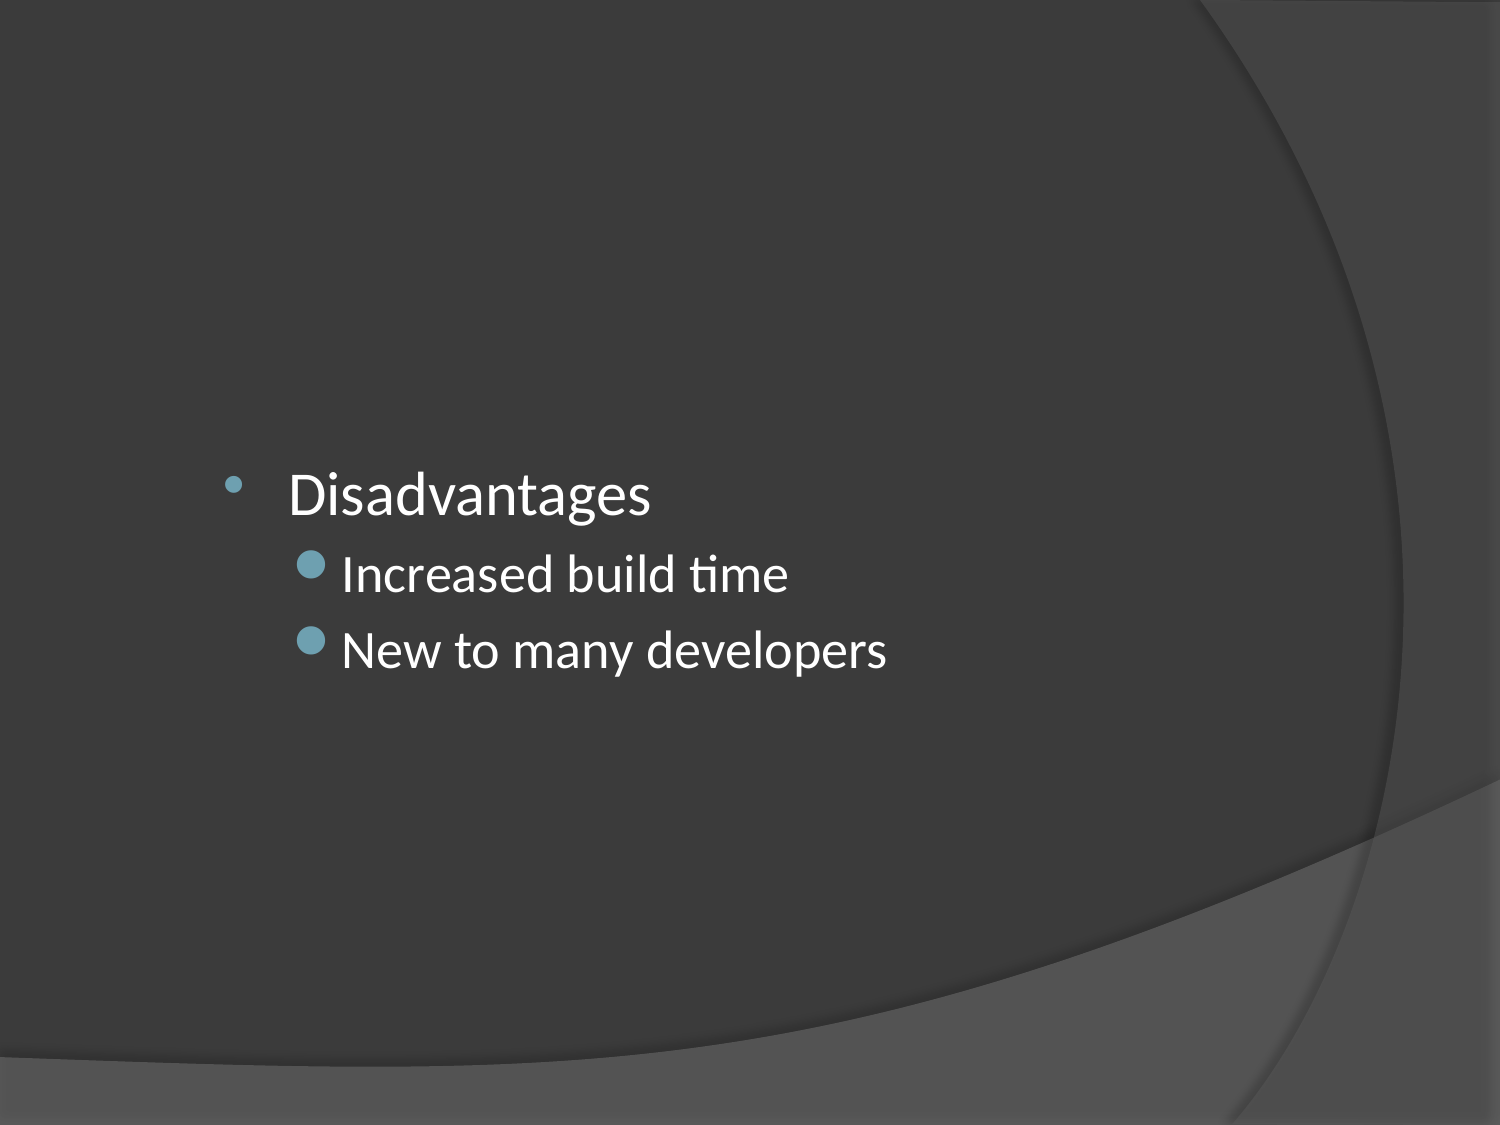

Disadvantages
Increased build time
New to many developers